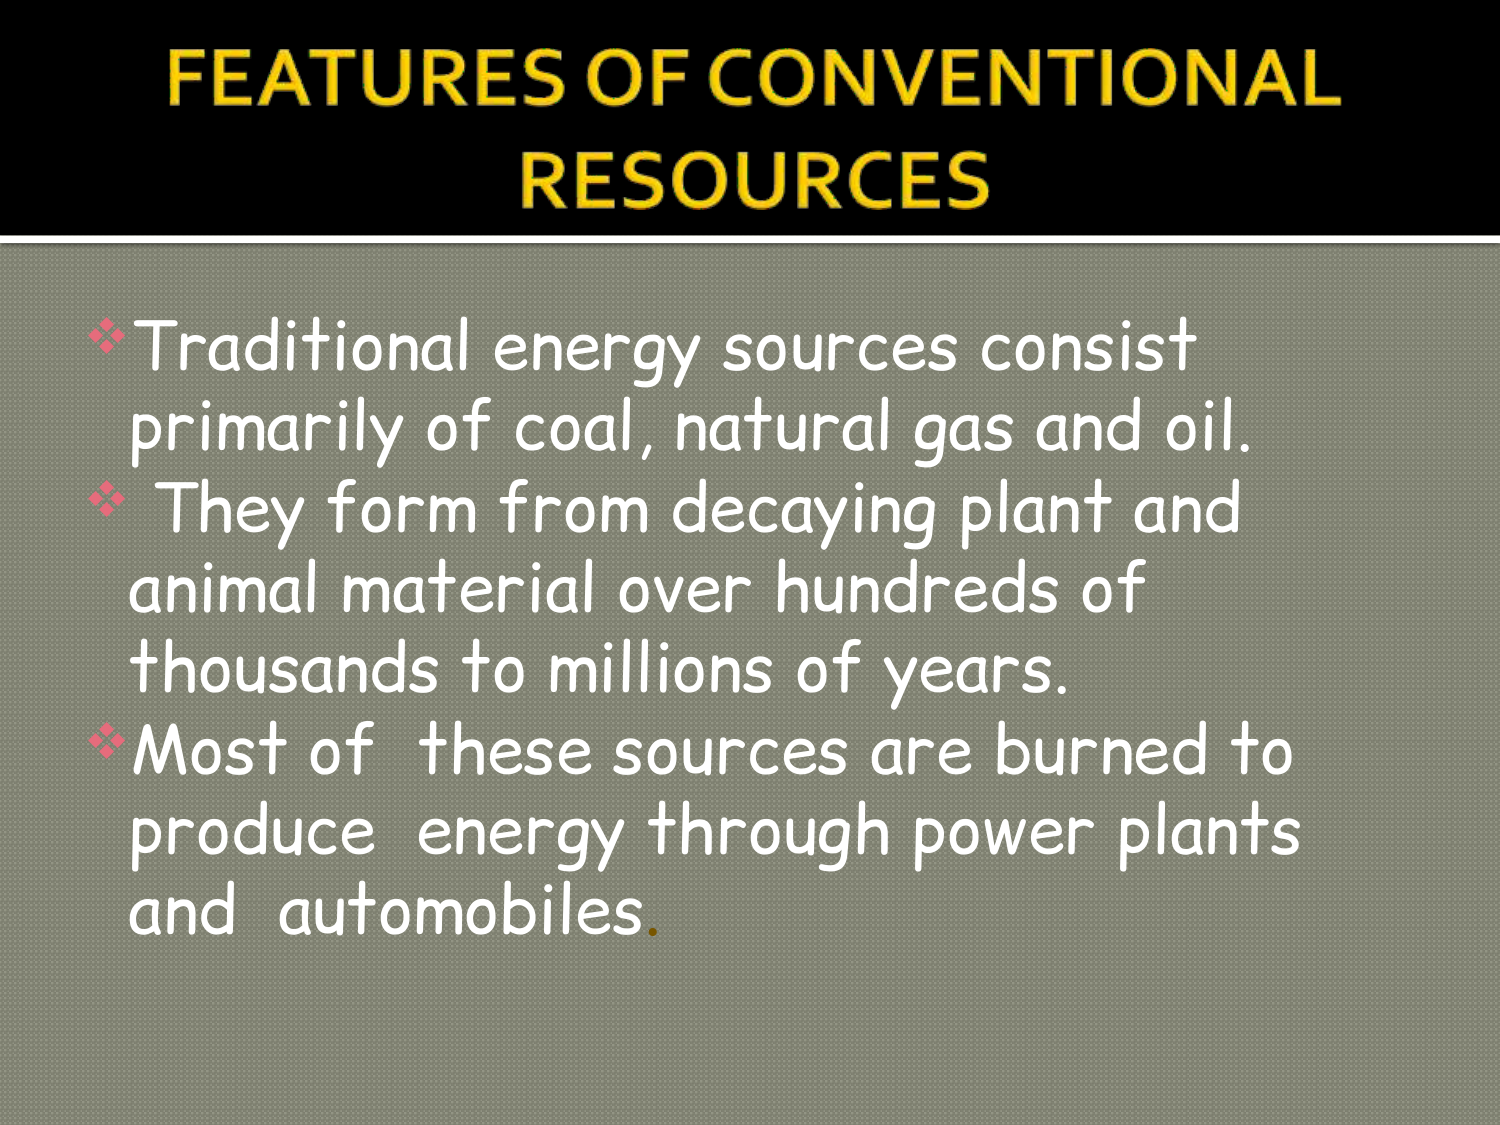

Traditional energy sources consist  primarily of coal, natural gas and oil.
 They form from decaying plant and  animal material over hundreds of  thousands to millions of years.
Most of  these sources are burned to produce  energy through power plants and  automobiles.